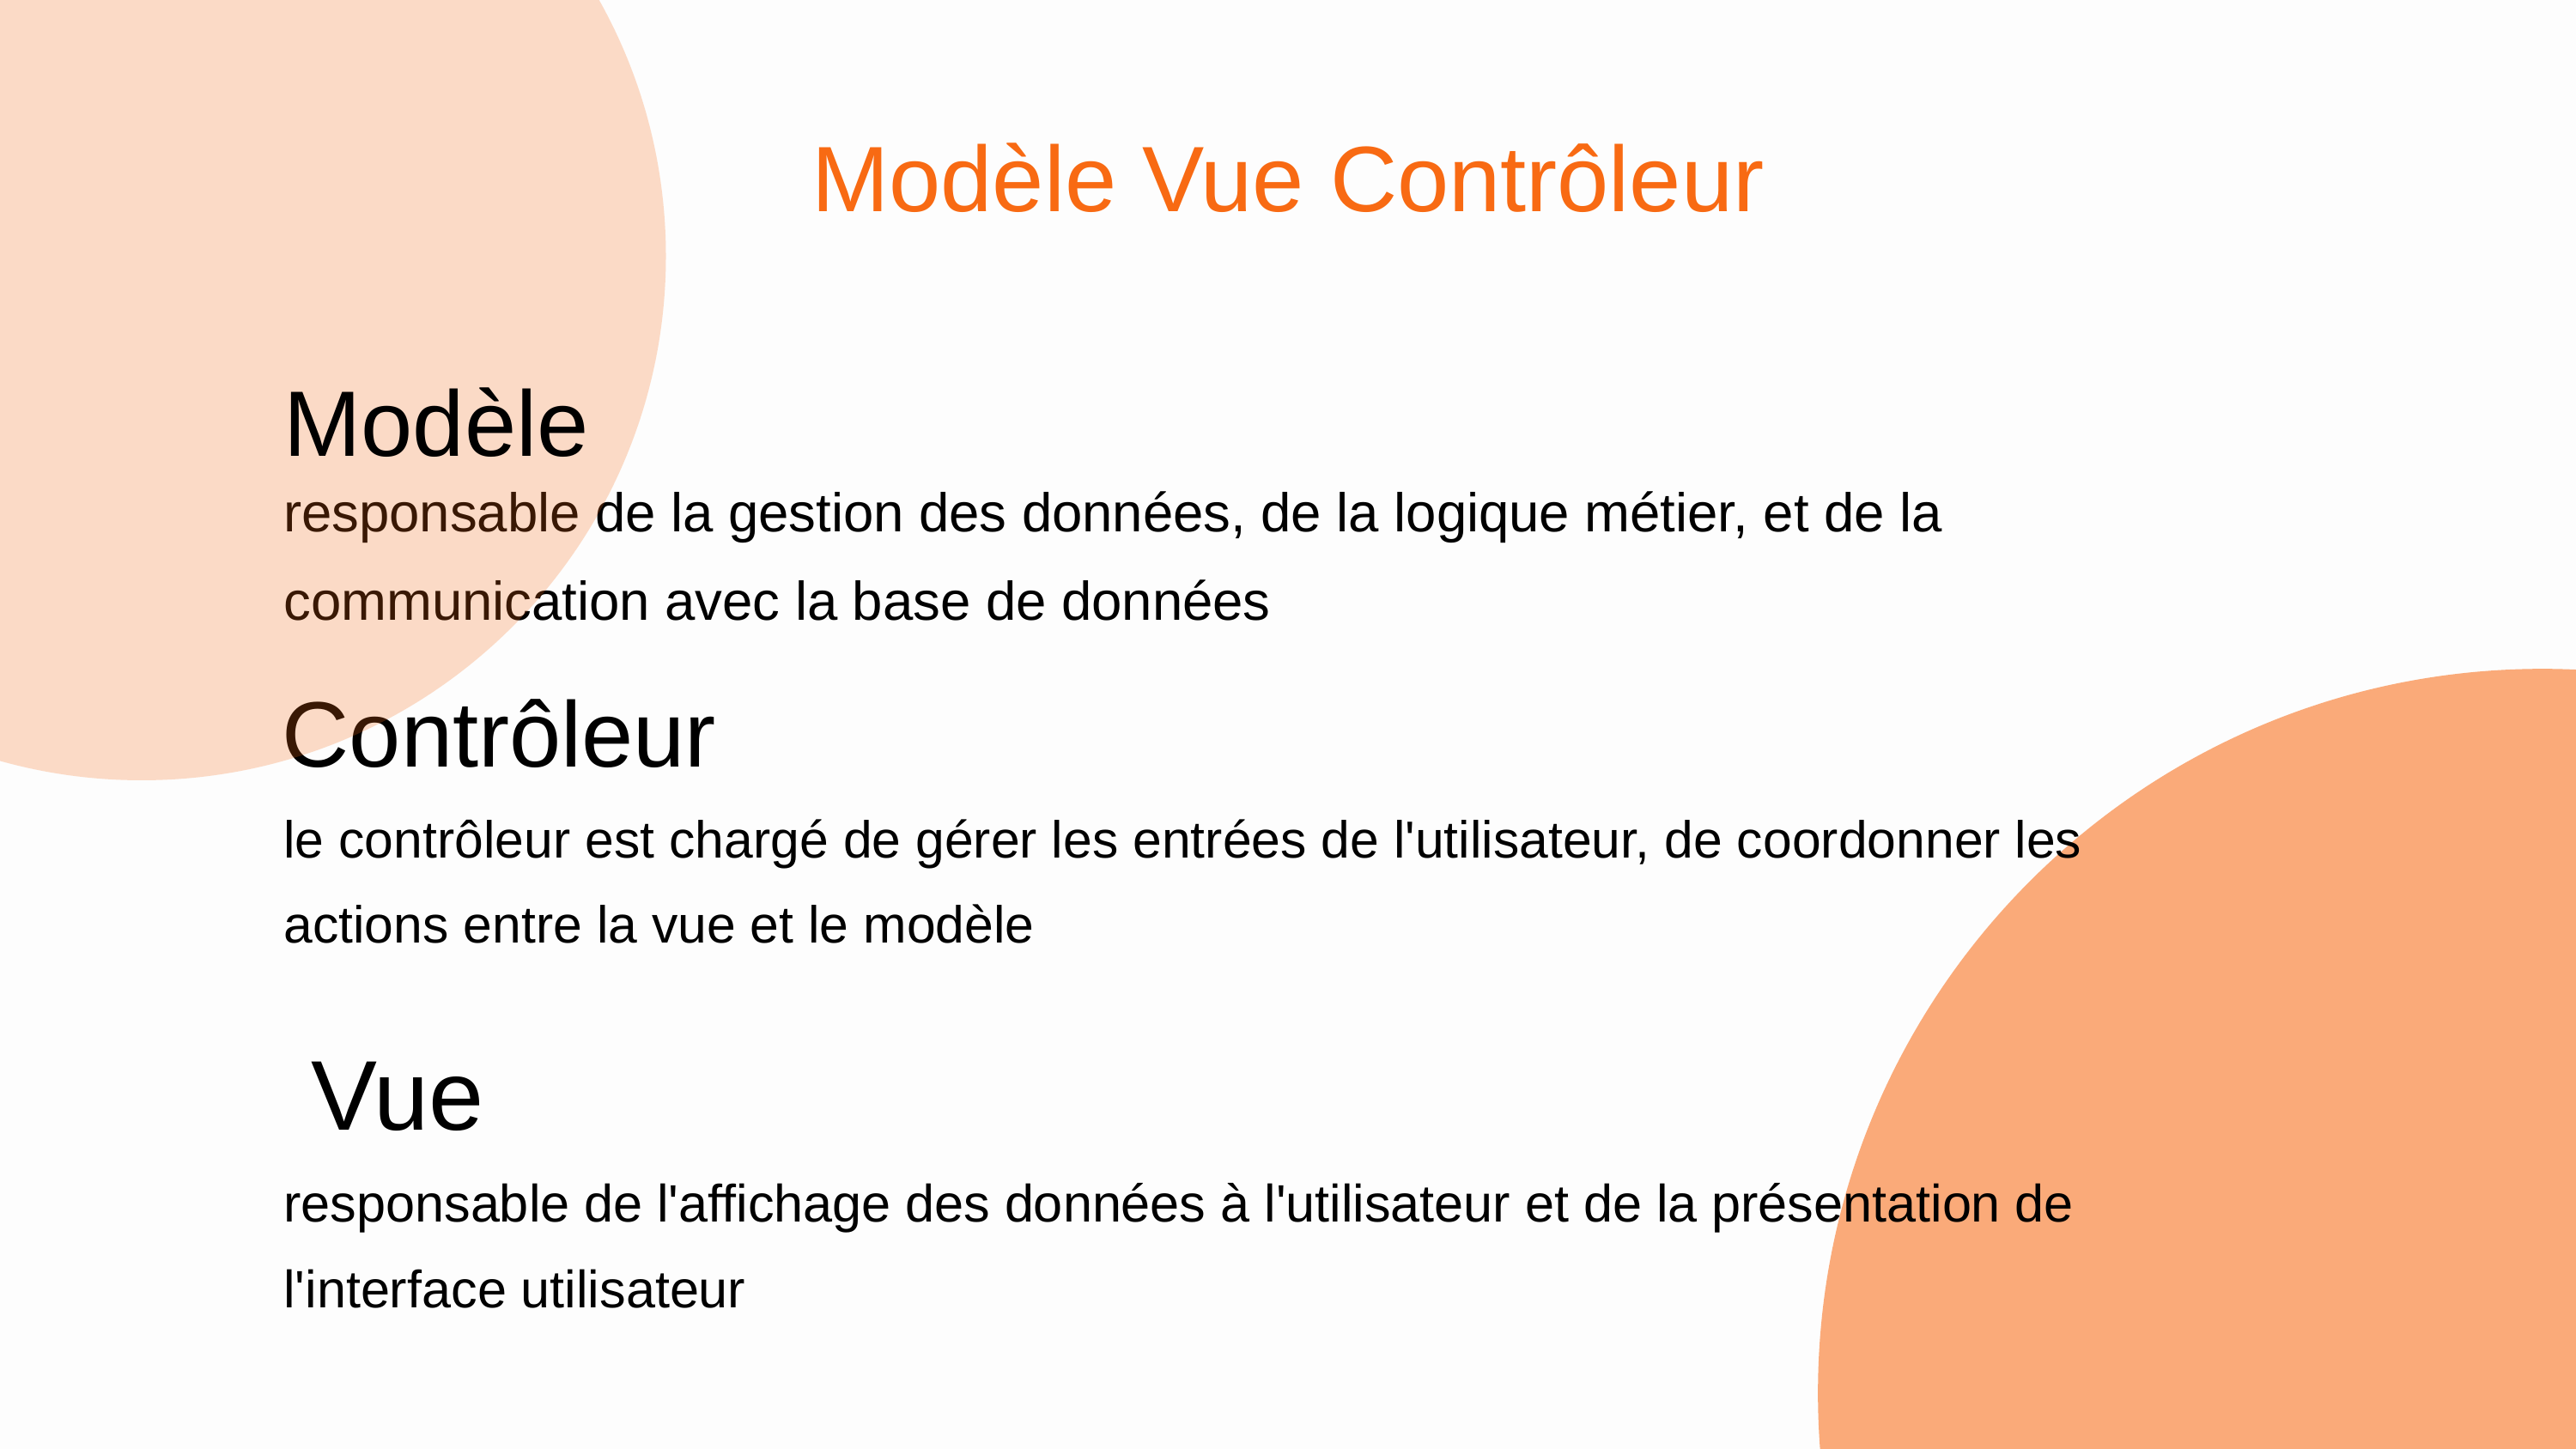

Modèle Vue Contrôleur
Modèle
responsable de la gestion des données, de la logique métier, et de la communication avec la base de données
Contrôleur

le contrôleur est chargé de gérer les entrées de l'utilisateur, de coordonner les actions entre la vue et le modèle
 Vue
responsable de l'affichage des données à l'utilisateur et de la présentation de l'interface utilisateur